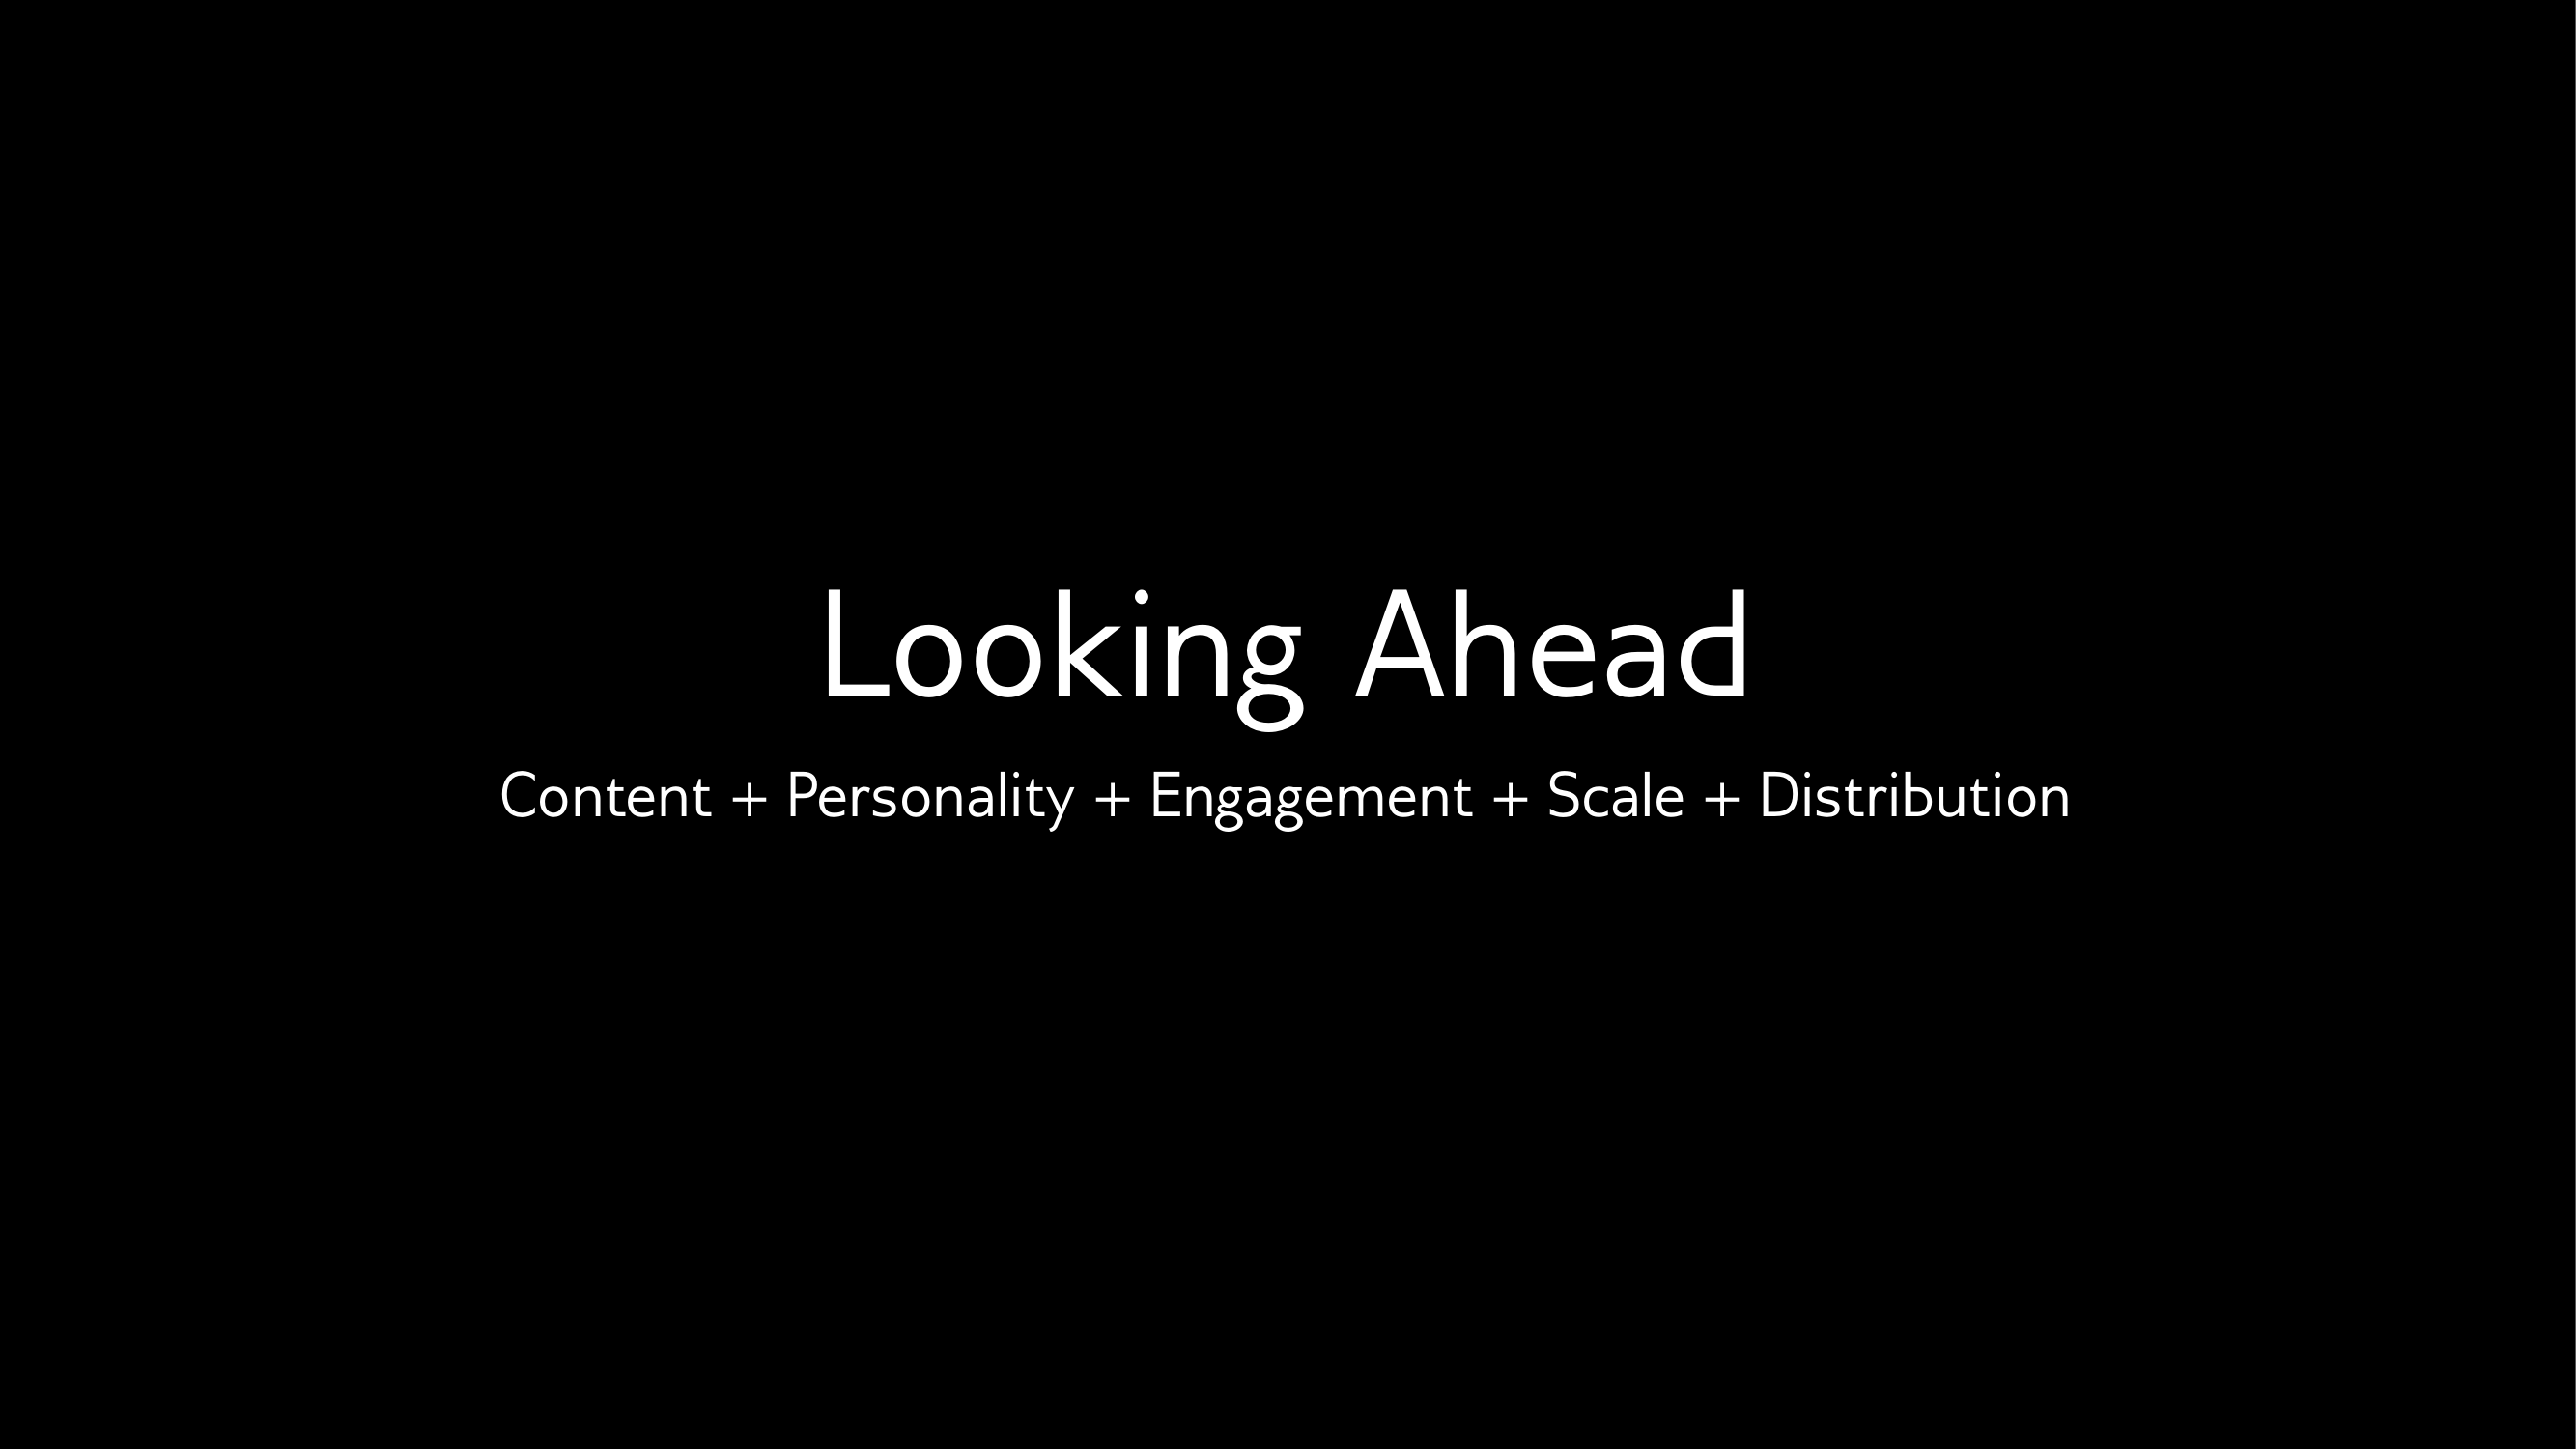

# Looking Ahead
Content + Personality + Engagement + Scale + Distribution